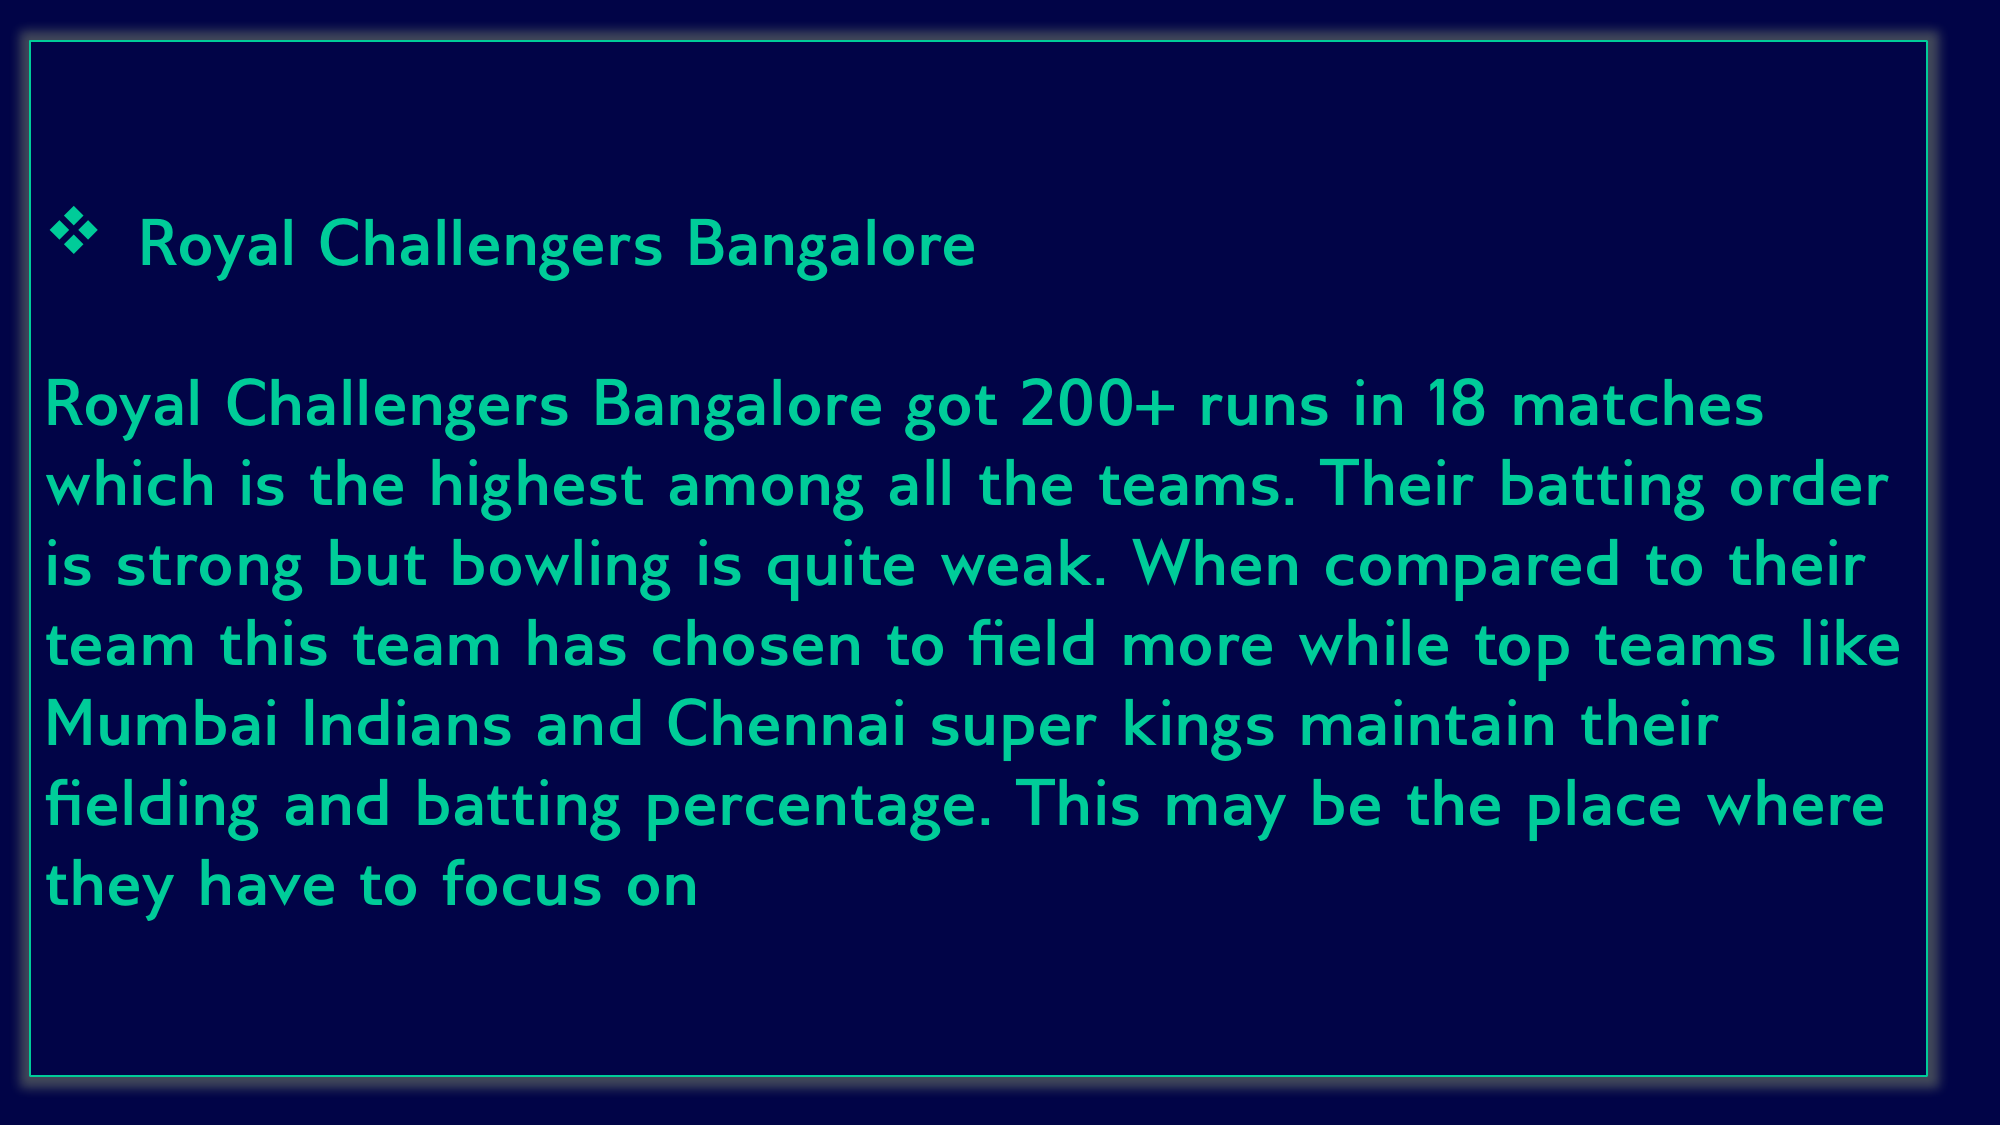

Royal Challengers Bangalore

Royal Challengers Bangalore got 200+ runs in 18 matches which is the highest among all the teams. Their batting order is strong but bowling is quite weak. When compared to their team this team has chosen to field more while top teams like Mumbai Indians and Chennai super kings maintain their fielding and batting percentage. This may be the place where they have to focus on